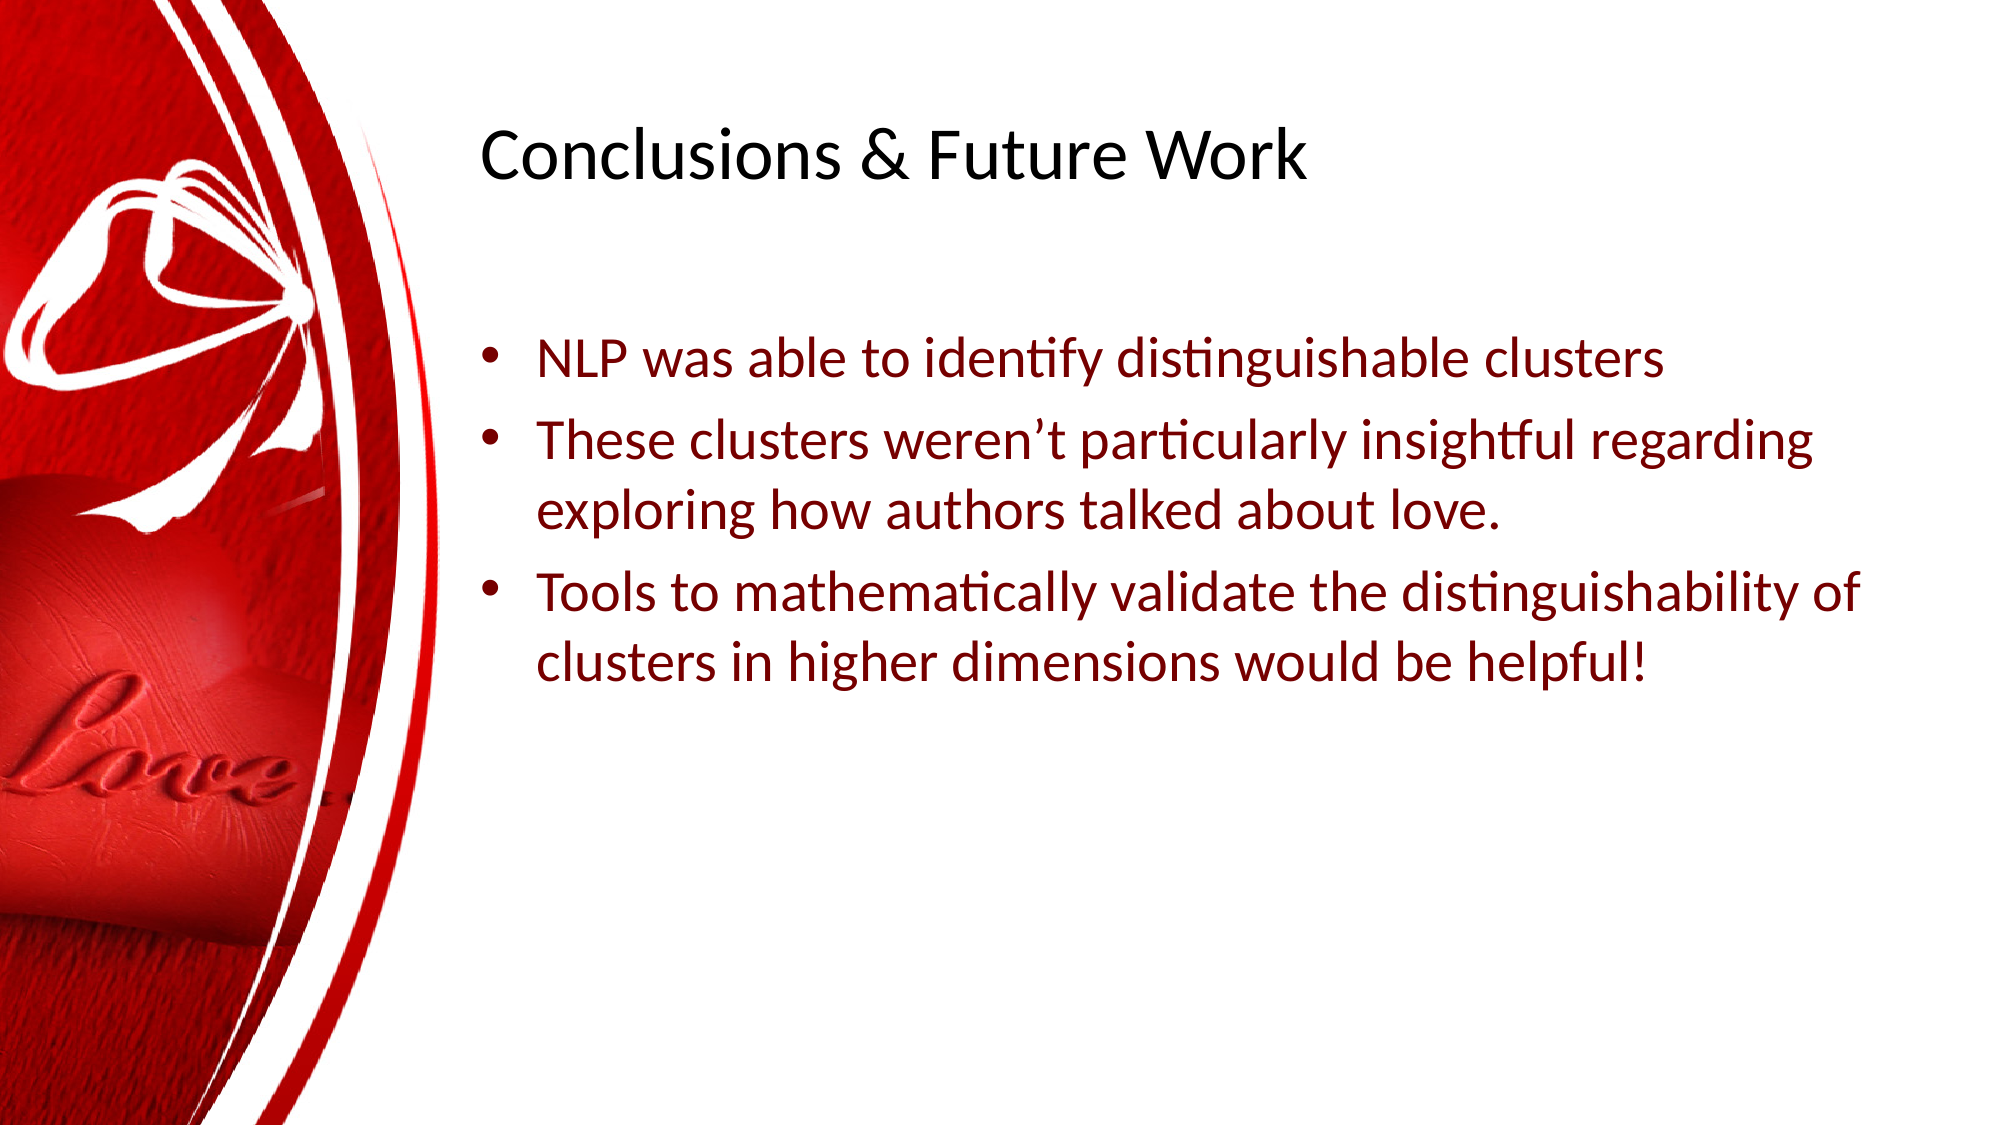

# Conclusions & Future Work
NLP was able to identify distinguishable clusters
These clusters weren’t particularly insightful regarding exploring how authors talked about love.
Tools to mathematically validate the distinguishability of clusters in higher dimensions would be helpful!